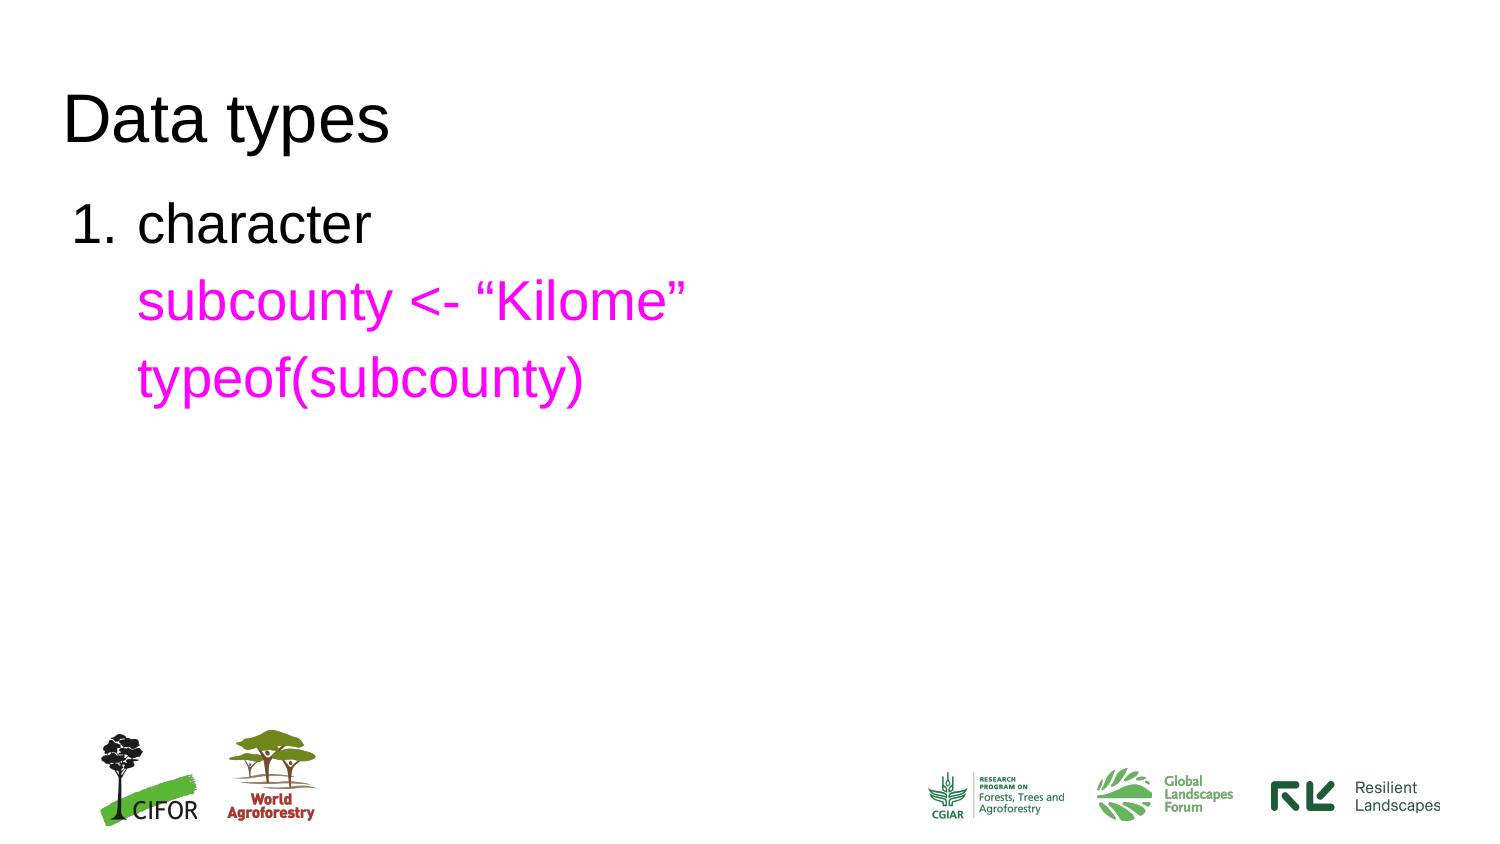

# Data types
character
subcounty <- “Kilome”
typeof(subcounty)